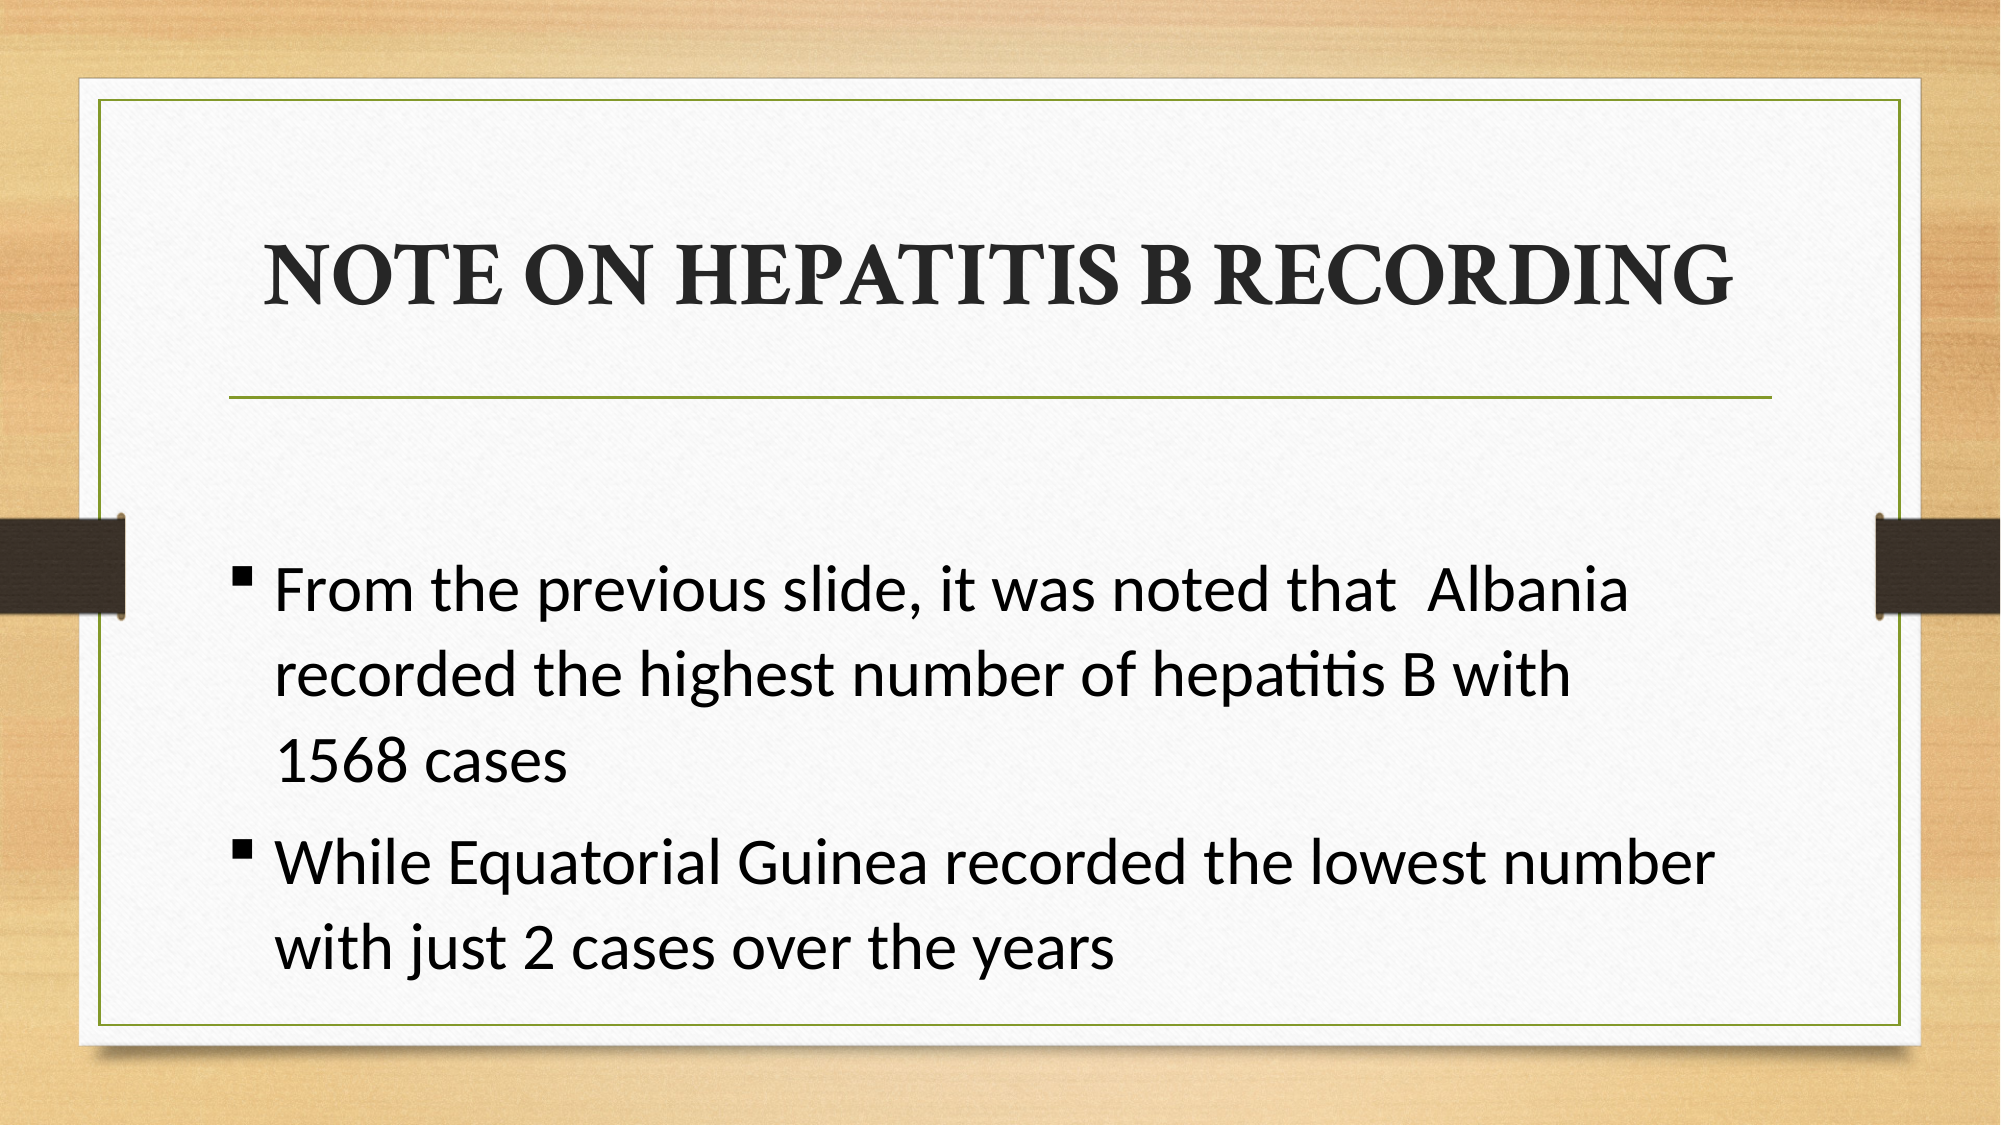

# NOTE ON HEPATITIS B RECORDING
From the previous slide, it was noted that  Albania recorded the highest number of hepatitis B with 1568 cases
While Equatorial Guinea recorded the lowest number with just 2 cases over the years